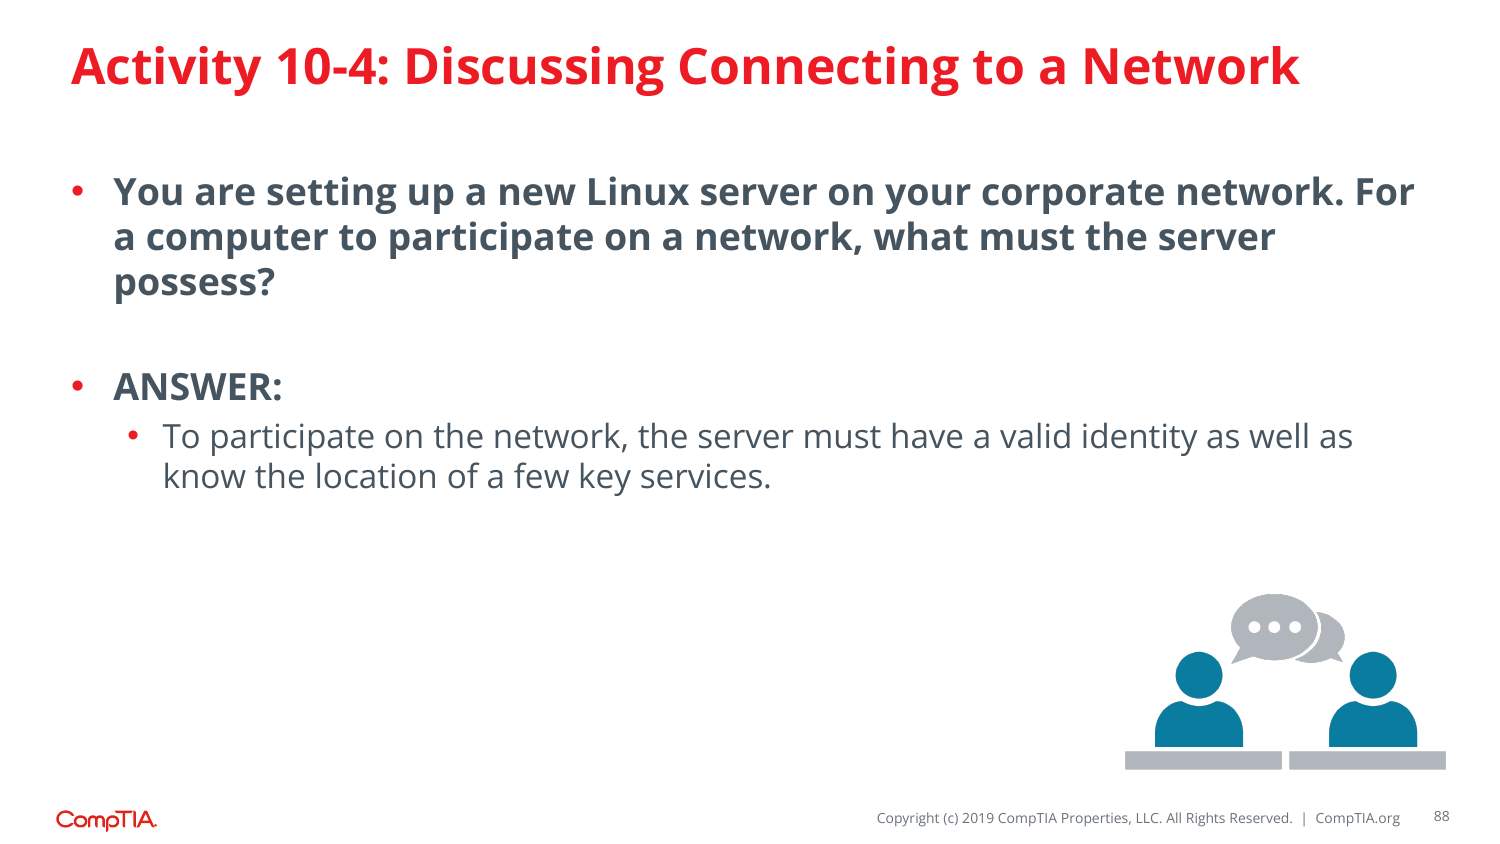

# Activity 10-4: Discussing Connecting to a Network
You are setting up a new Linux server on your corporate network. For a computer to participate on a network, what must the server possess?

ANSWER:
To participate on the network, the server must have a valid identity as well as know the location of a few key services.

88